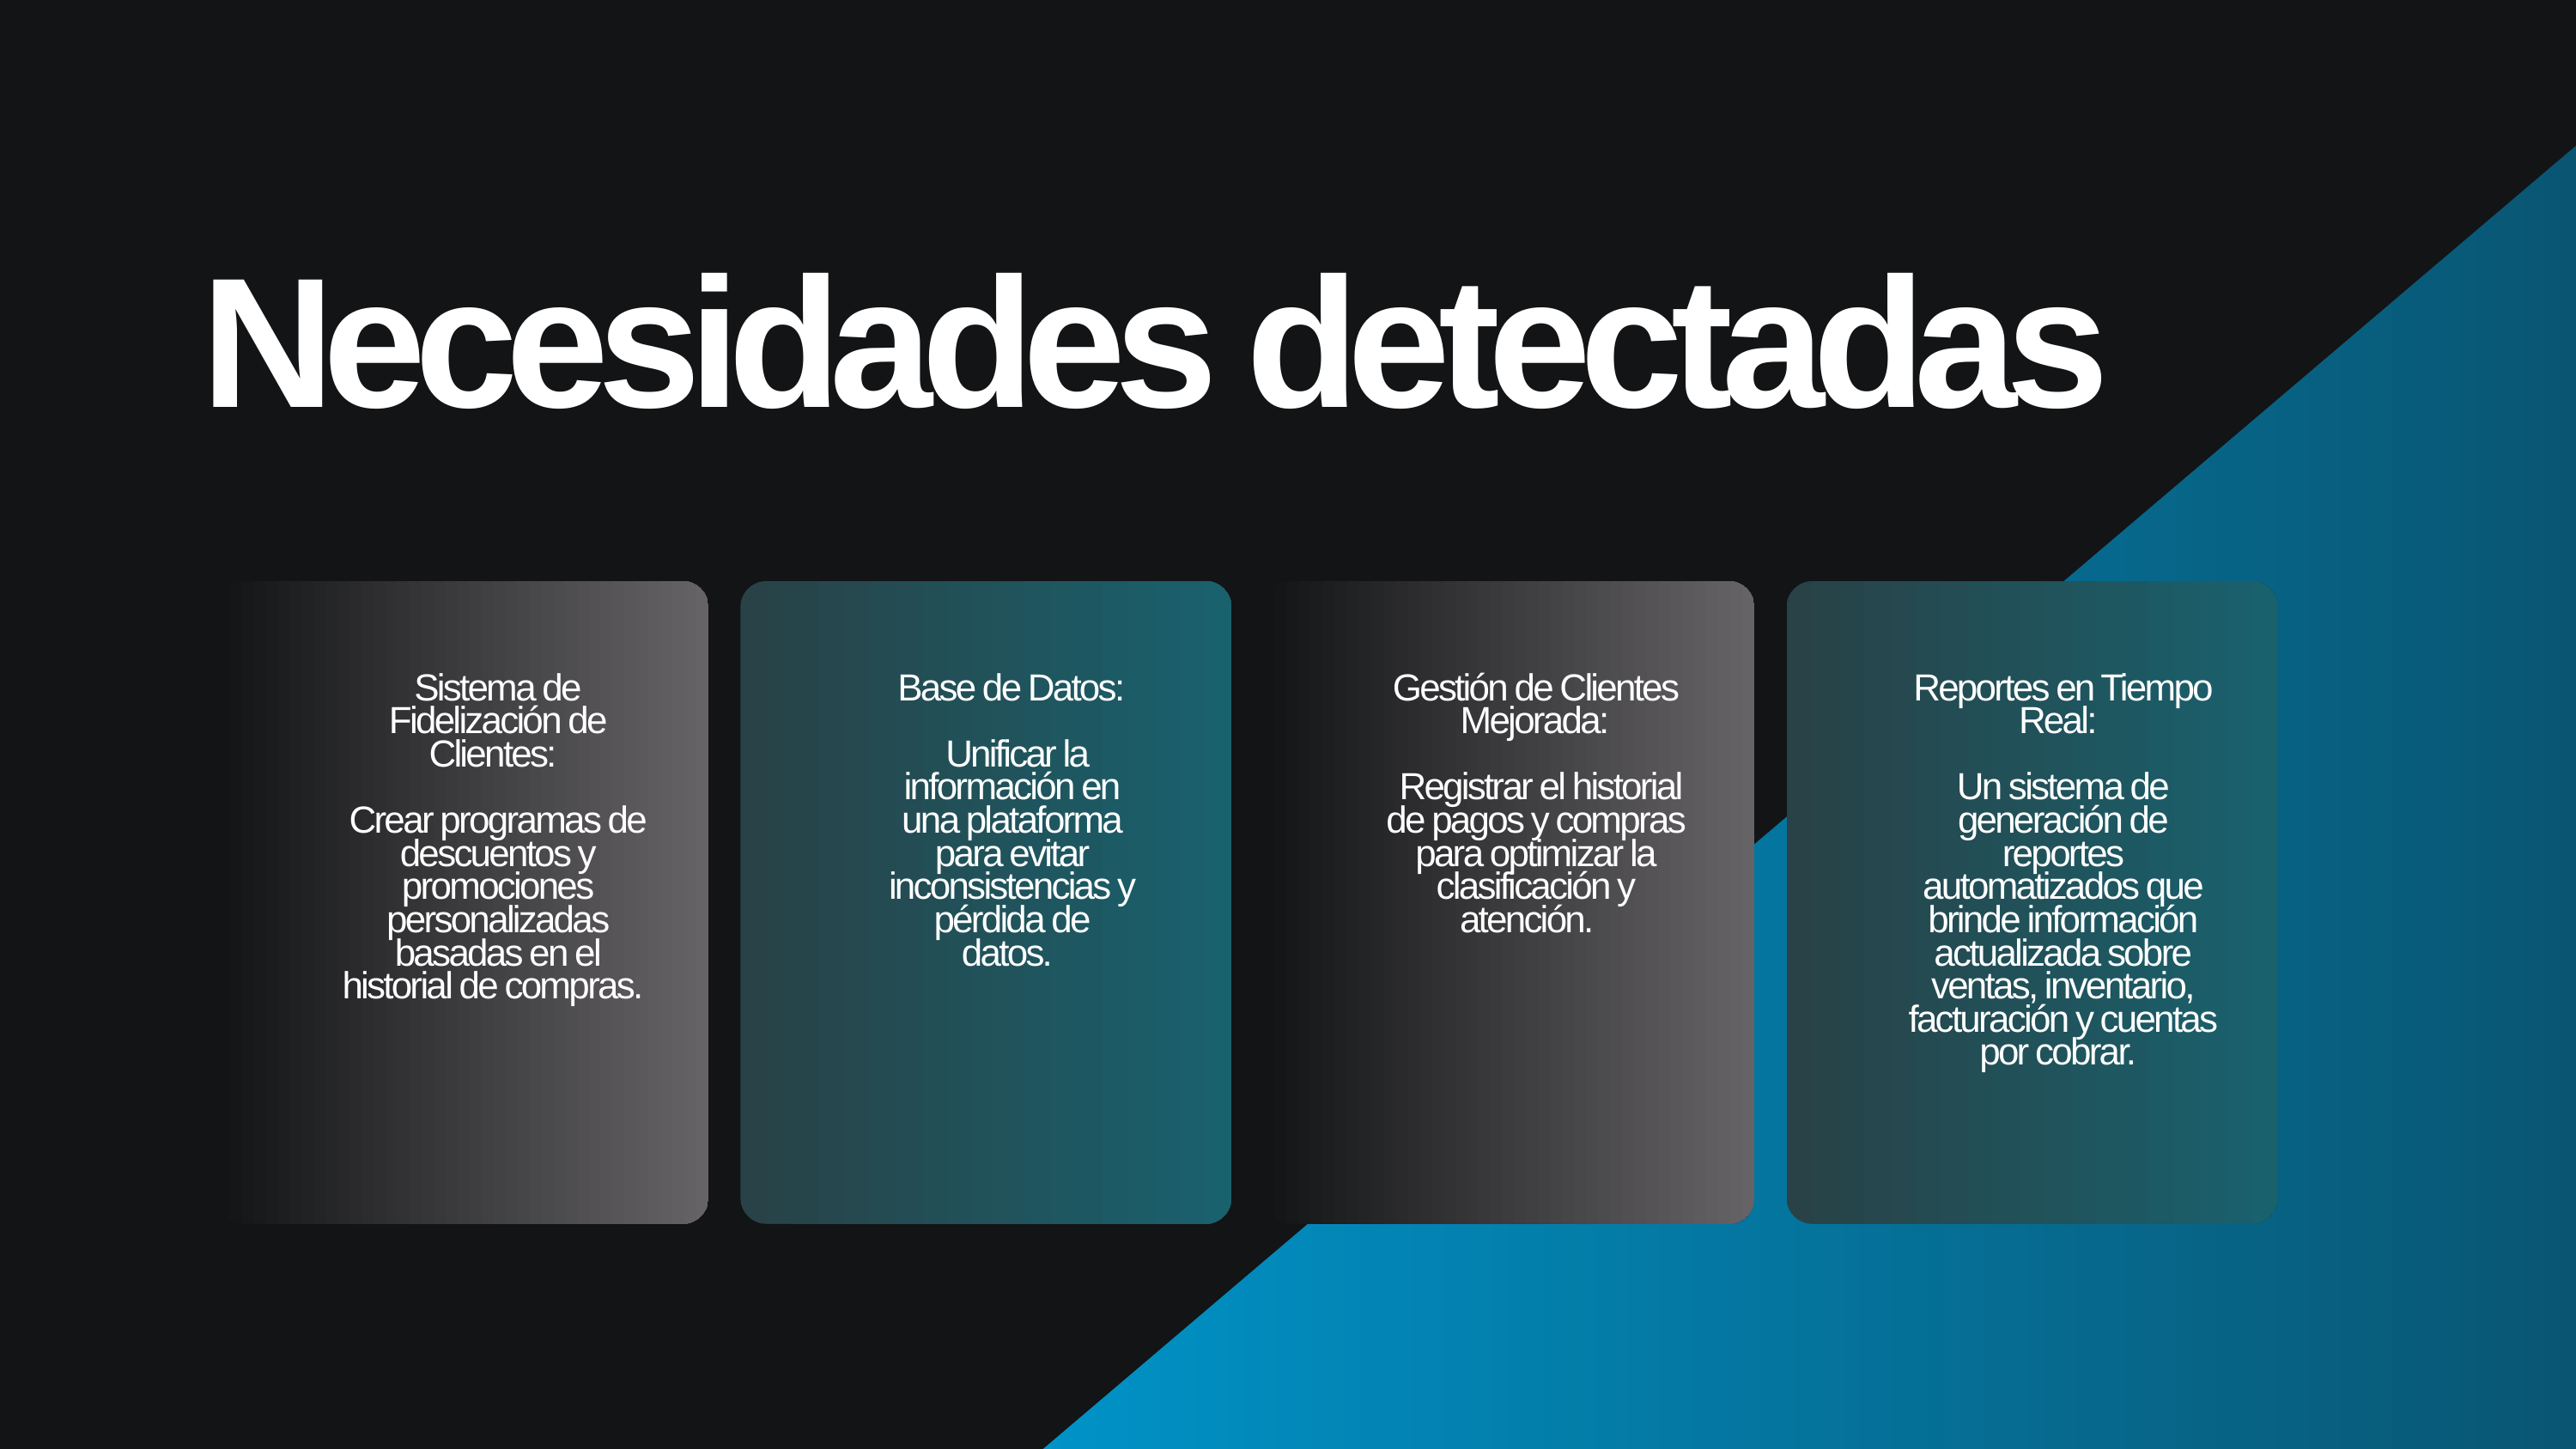

Necesidades detectadas

Sistema de Fidelización de Clientes:

Crear programas de descuentos y promociones personalizadas basadas en el historial de compras.
Base de Datos:

 Unificar la información en una plataforma para evitar inconsistencias y pérdida de datos.
Gestión de Clientes Mejorada:

 Registrar el historial de pagos y compras para optimizar la clasificación y atención.
Reportes en Tiempo Real:

Un sistema de generación de reportes automatizados que brinde información actualizada sobre ventas, inventario, facturación y cuentas por cobrar.